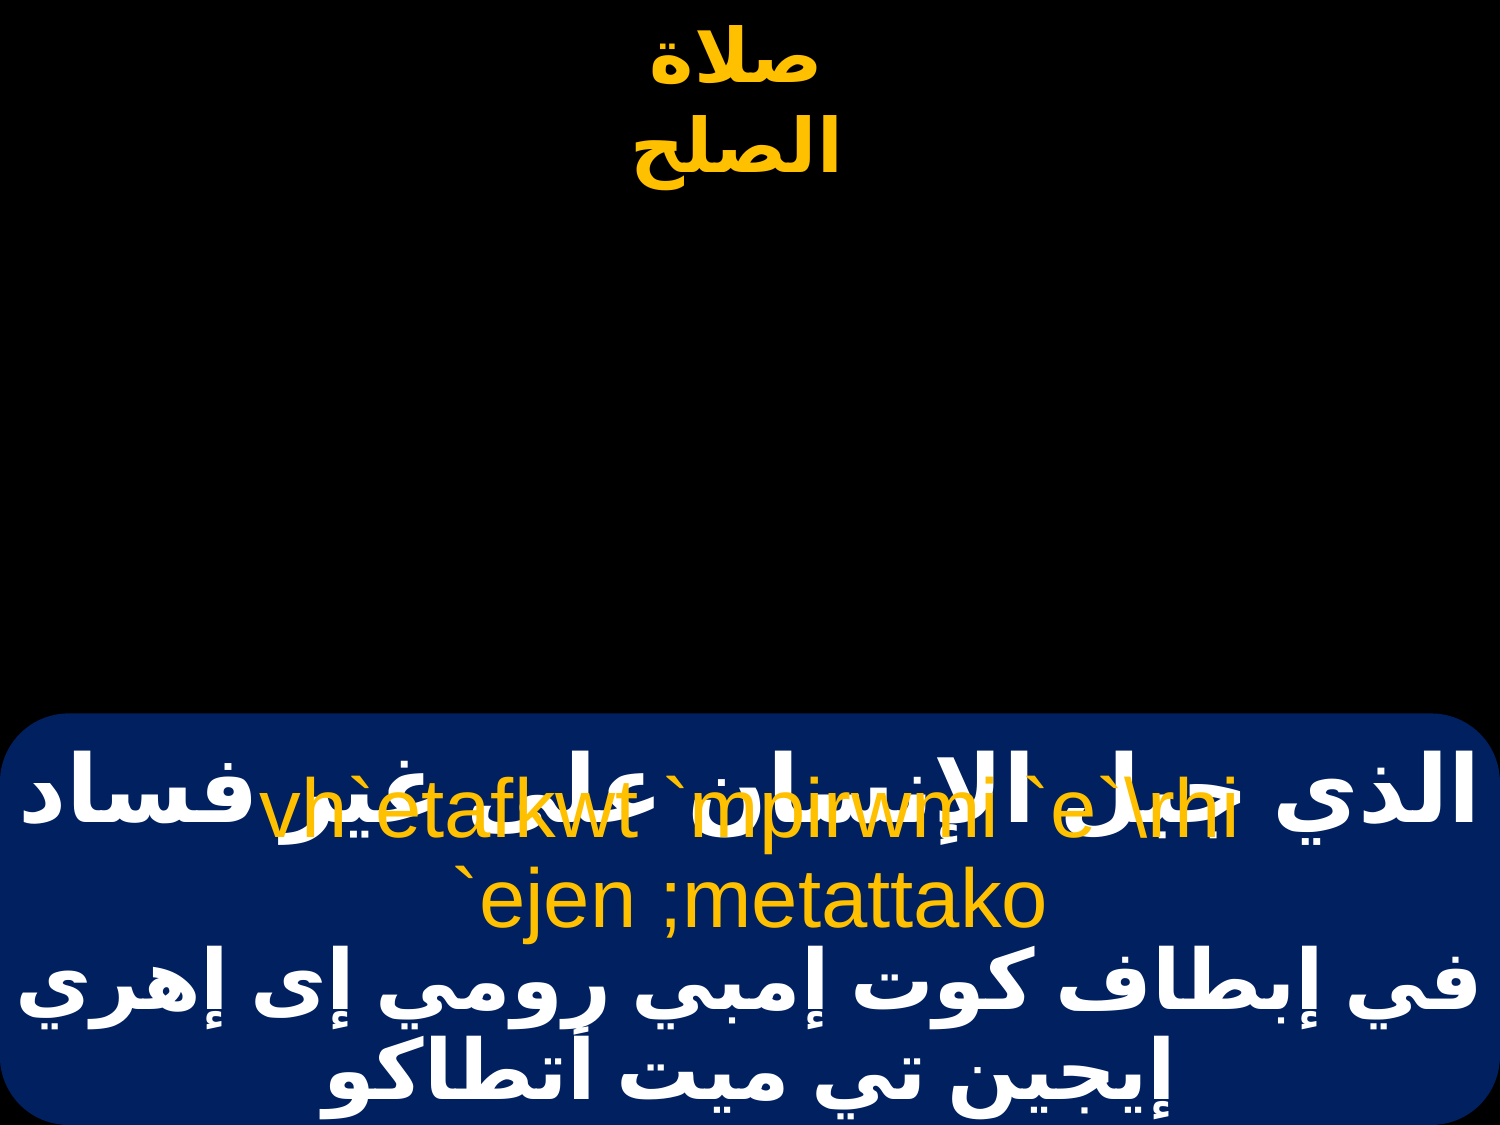

# الذي جبل الإنسان على غير فساد
vh`etafkwt `mpirwmi `e`\rhi `ejen ;metattako
في إبطاف كوت إمبي رومي إى إهري إيجين تي ميت أتطاكو